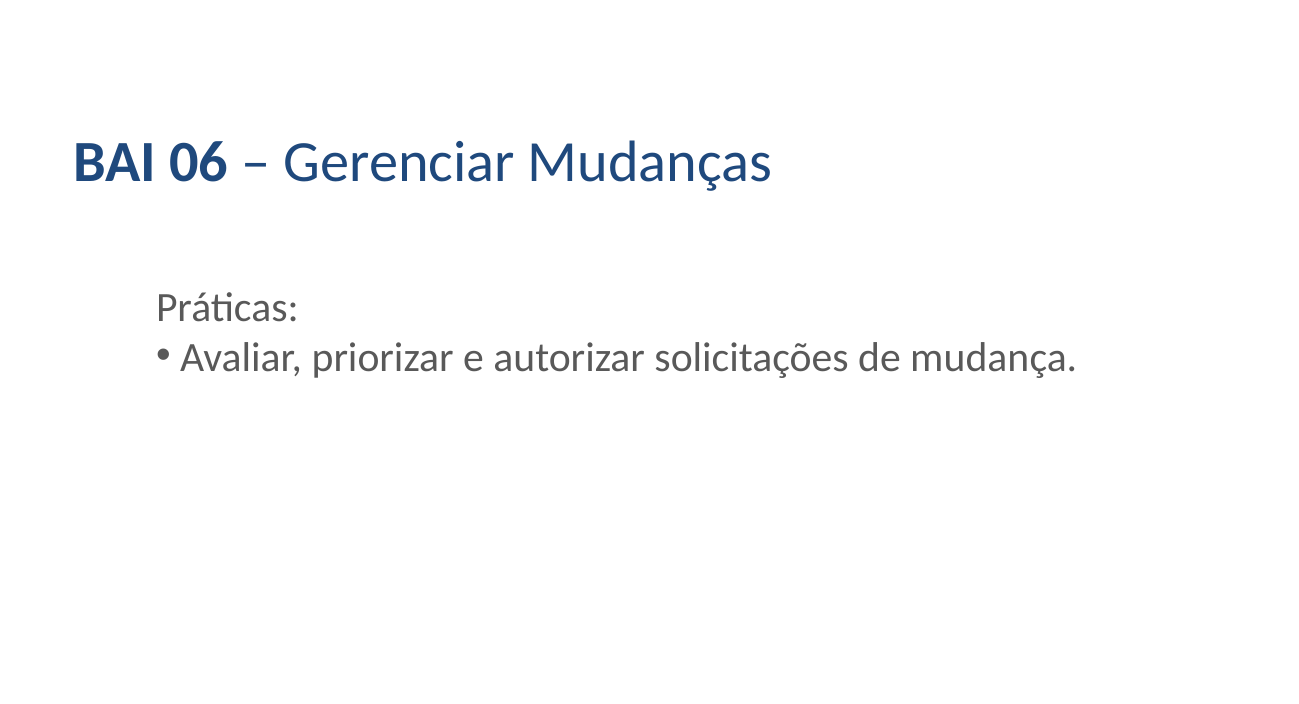

BAI 06 – Gerenciar Mudanças

Práticas:
 Avaliar, priorizar e autorizar solicitações de mudança.